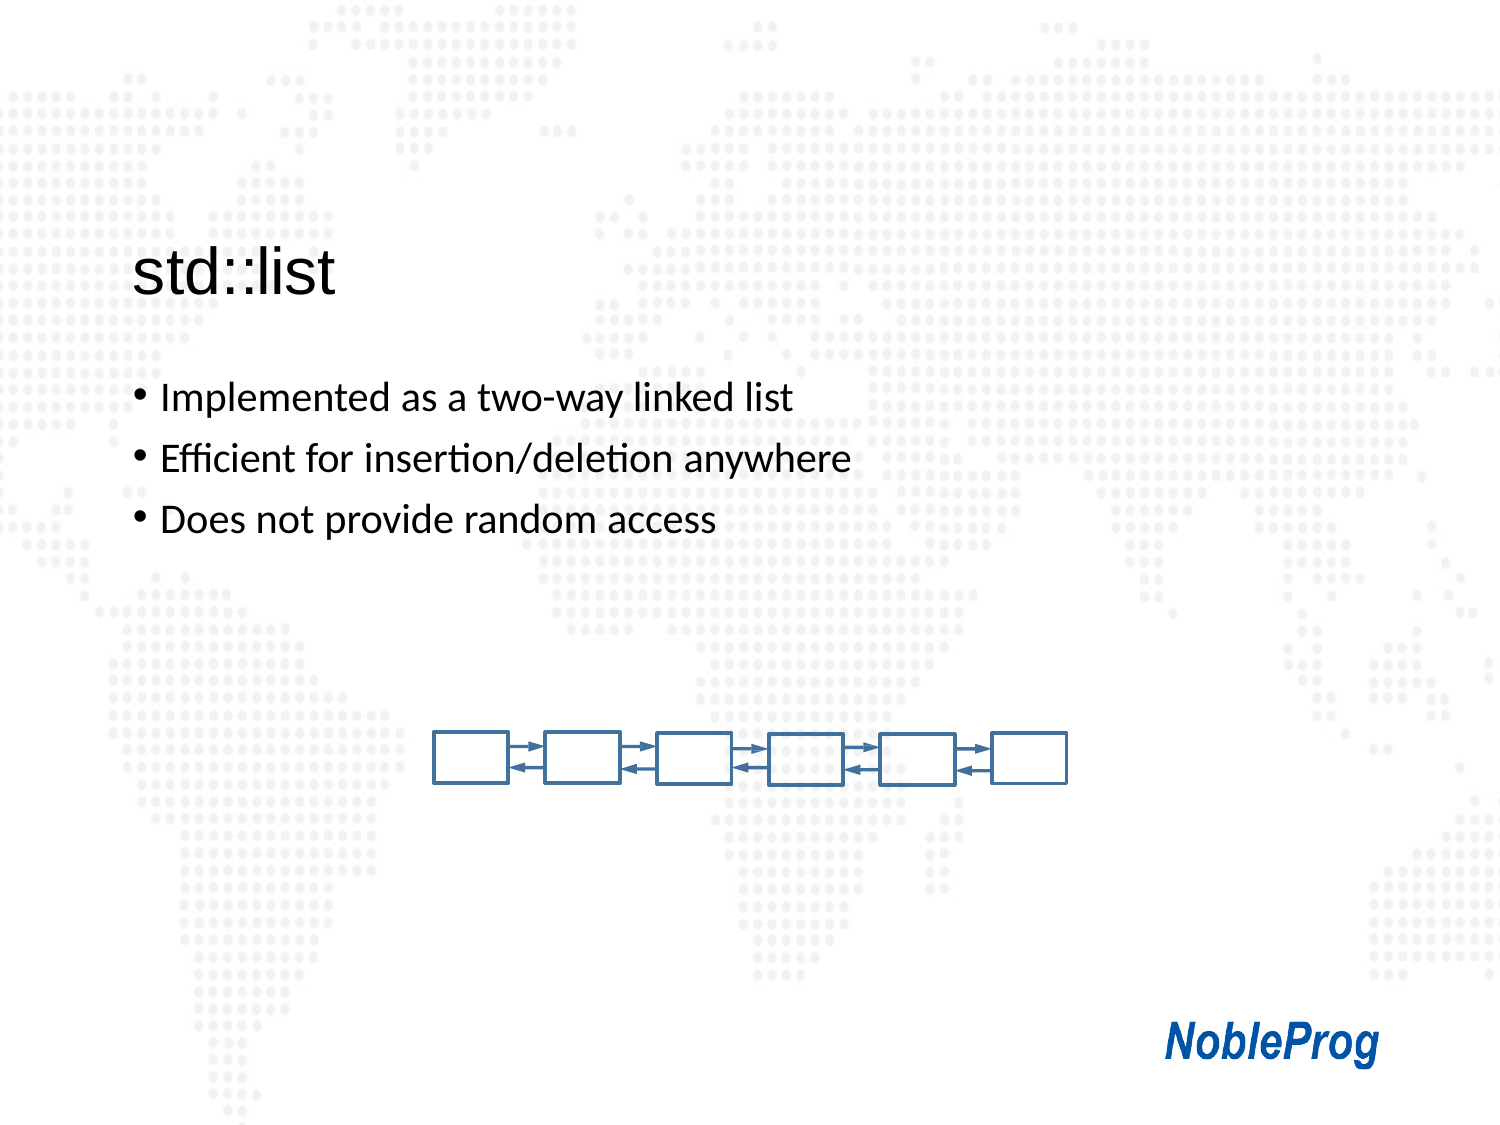

# std::list
Implemented as a two-way linked list
Efficient for insertion/deletion anywhere
Does not provide random access